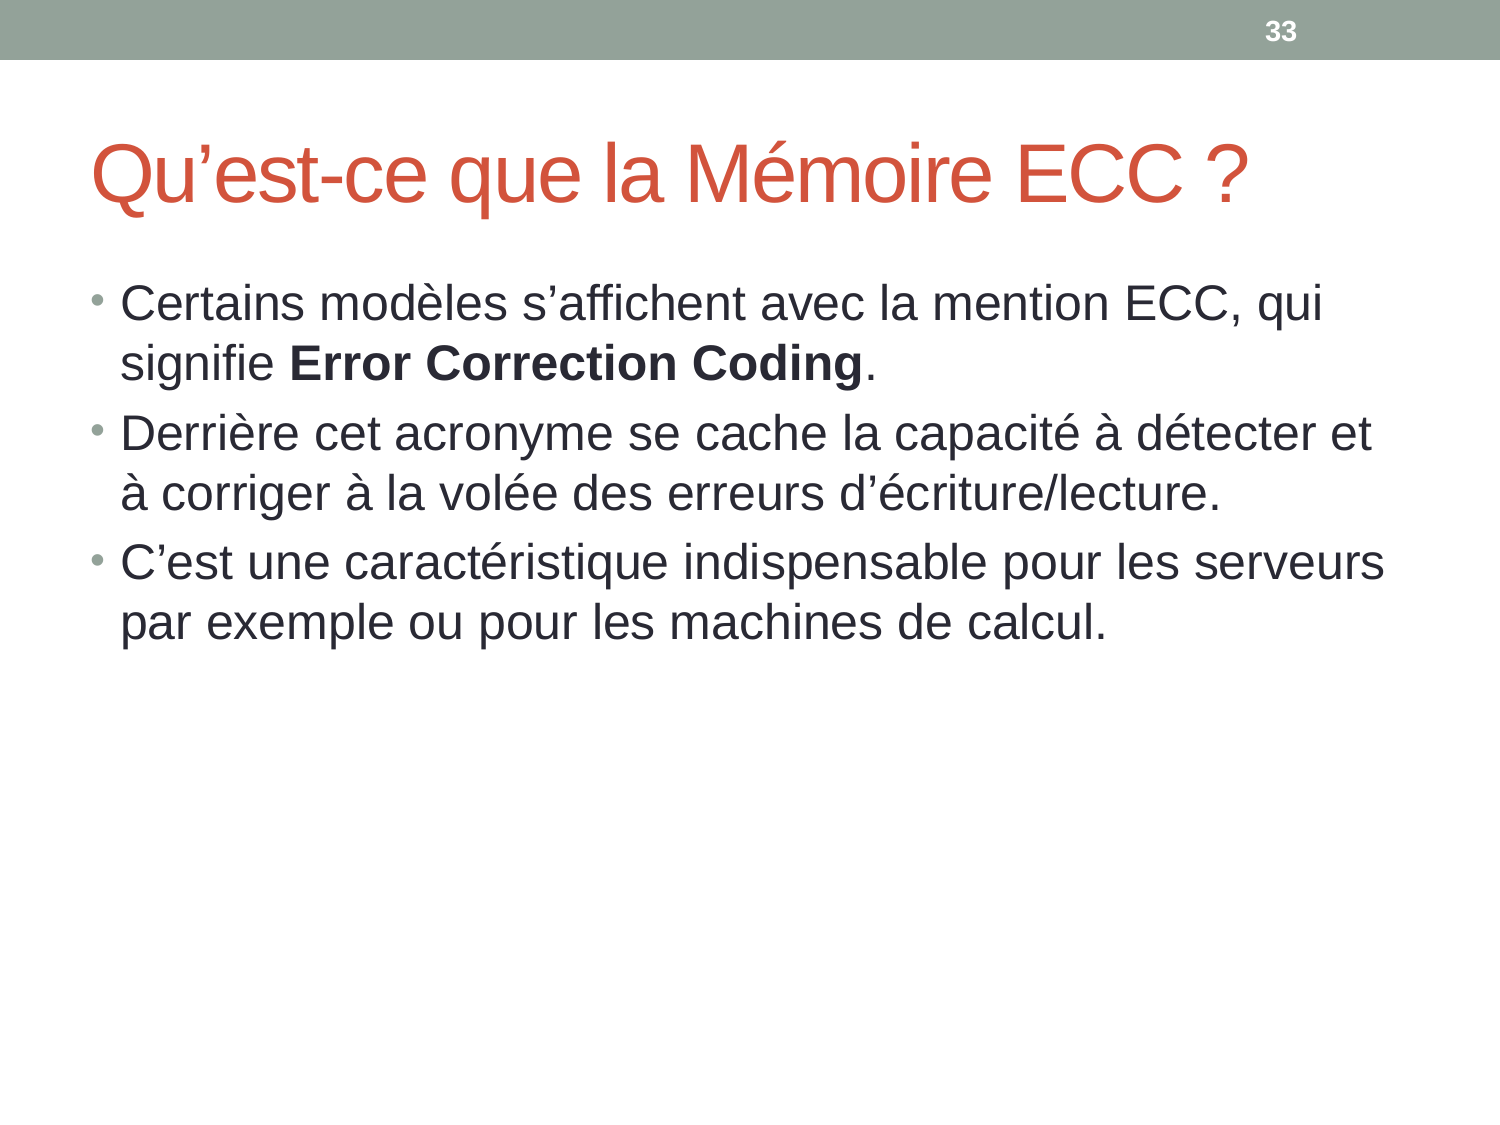

33
# Qu’est-ce que la Mémoire ECC ?
Certains modèles s’affichent avec la mention ECC, qui signifie Error Correction Coding.
Derrière cet acronyme se cache la capacité à détecter et à corriger à la volée des erreurs d’écriture/lecture.
C’est une caractéristique indispensable pour les serveurs par exemple ou pour les machines de calcul.